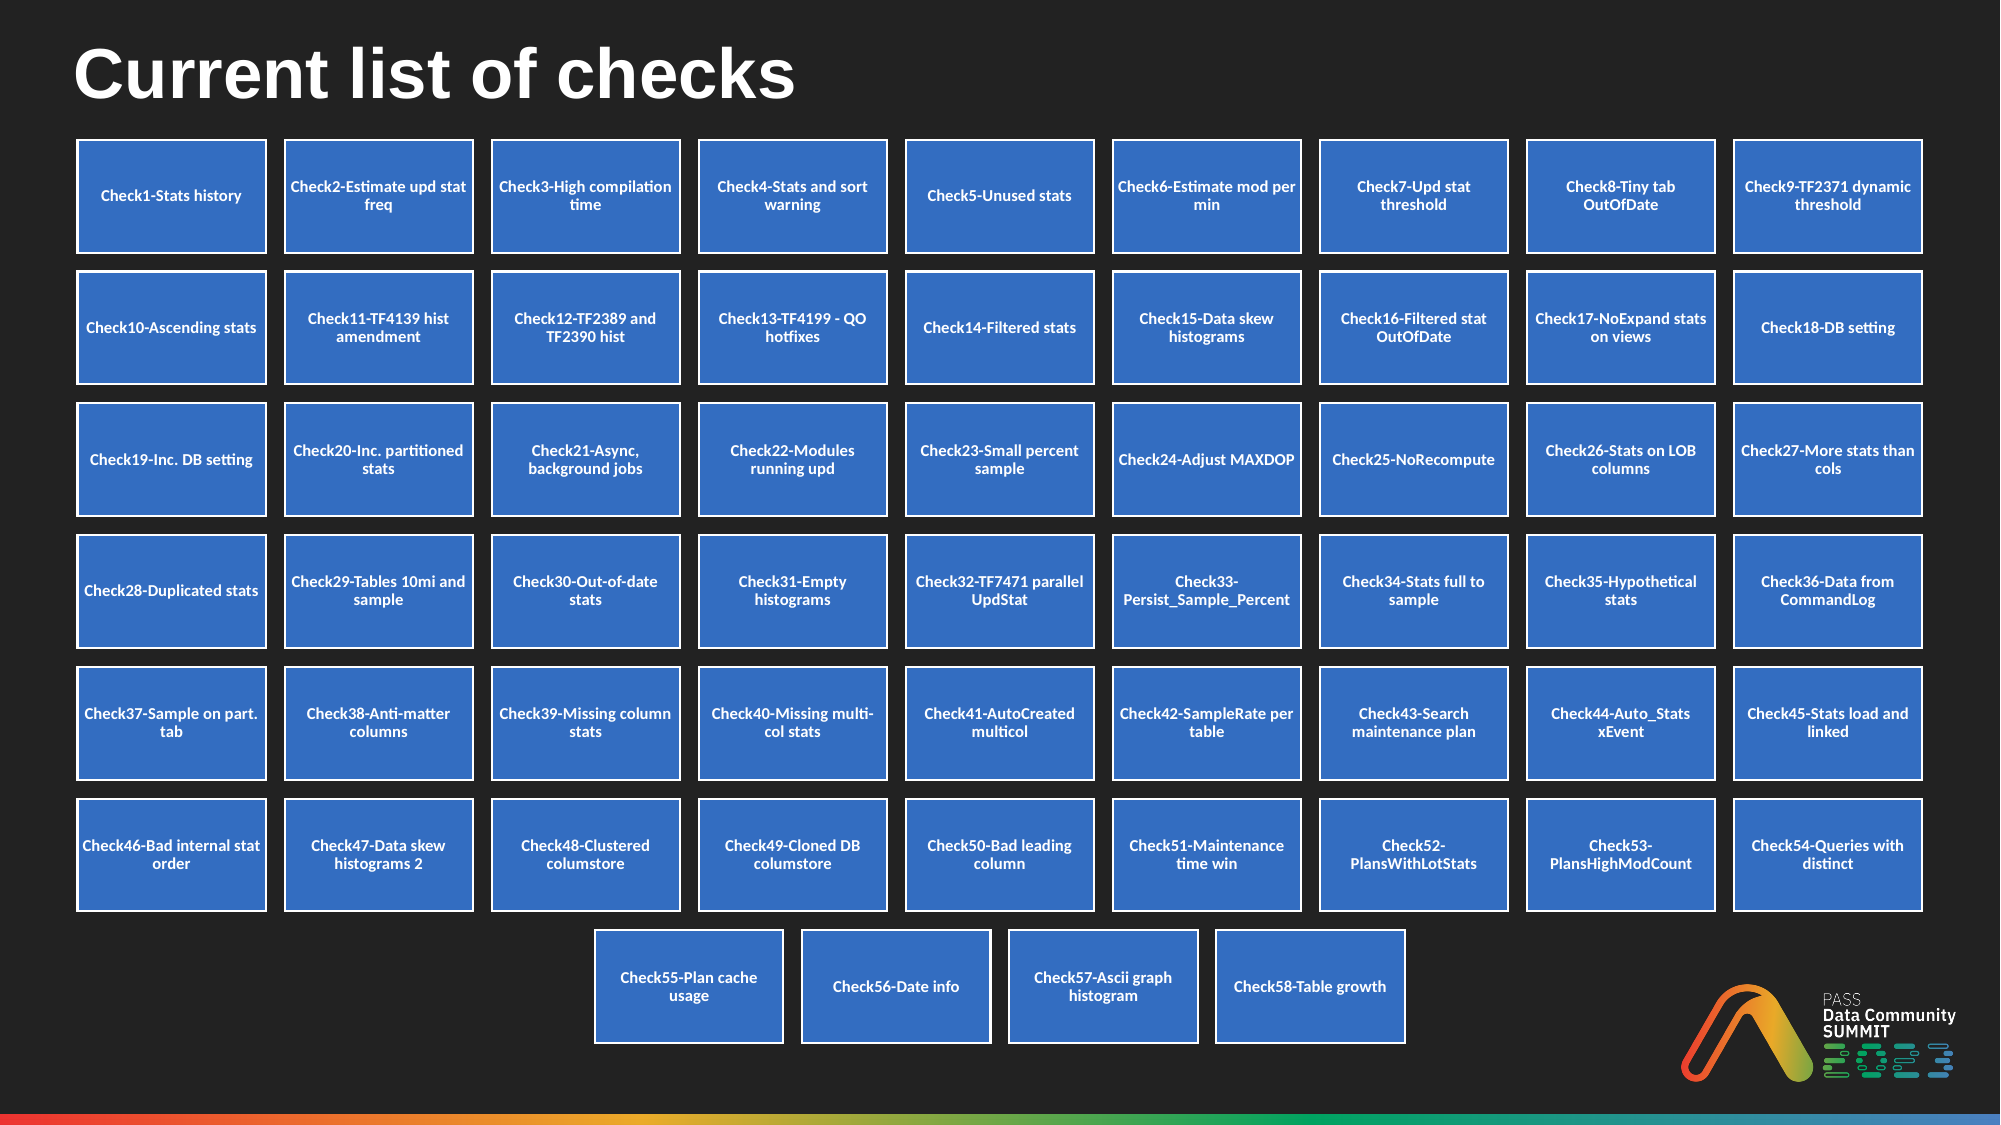

Current list of checks
Check1-Stats history
Check2-Estimate upd stat freq
Check3-High compilation time
Check4-Stats and sort warning
Check5-Unused stats
Check6-Estimate mod per min
Check7-Upd stat threshold
Check8-Tiny tab OutOfDate
Check9-TF2371 dynamic threshold
Check10-Ascending stats
Check11-TF4139 hist amendment
Check12-TF2389 and TF2390 hist
Check13-TF4199 - QO hotfixes
Check14-Filtered stats
Check15-Data skew histograms
Check16-Filtered stat OutOfDate
Check17-NoExpand stats on views
Check18-DB setting
Check19-Inc. DB setting
Check20-Inc. partitioned stats
Check21-Async, background jobs
Check22-Modules running upd
Check23-Small percent sample
Check24-Adjust MAXDOP
Check25-NoRecompute
Check26-Stats on LOB columns
Check27-More stats than cols
Check28-Duplicated stats
Check29-Tables 10mi and sample
Check30-Out-of-date stats
Check31-Empty histograms
Check32-TF7471 parallel UpdStat
Check33-Persist_Sample_Percent
Check34-Stats full to sample
Check35-Hypothetical stats
Check36-Data from CommandLog
Check37-Sample on part. tab
Check38-Anti-matter columns
Check39-Missing column stats
Check40-Missing multi-col stats
Check41-AutoCreated multicol
Check42-SampleRate per table
Check43-Search maintenance plan
Check44-Auto_Stats xEvent
Check45-Stats load and linked
Check46-Bad internal stat order
Check47-Data skew histograms 2
Check48-Clustered columstore
Check49-Cloned DB columstore
Check50-Bad leading column
Check51-Maintenance time win
Check52-PlansWithLotStats
Check53-PlansHighModCount
Check54-Queries with distinct
Check55-Plan cache usage
Check56-Date info
Check57-Ascii graph histogram
Check58-Table growth